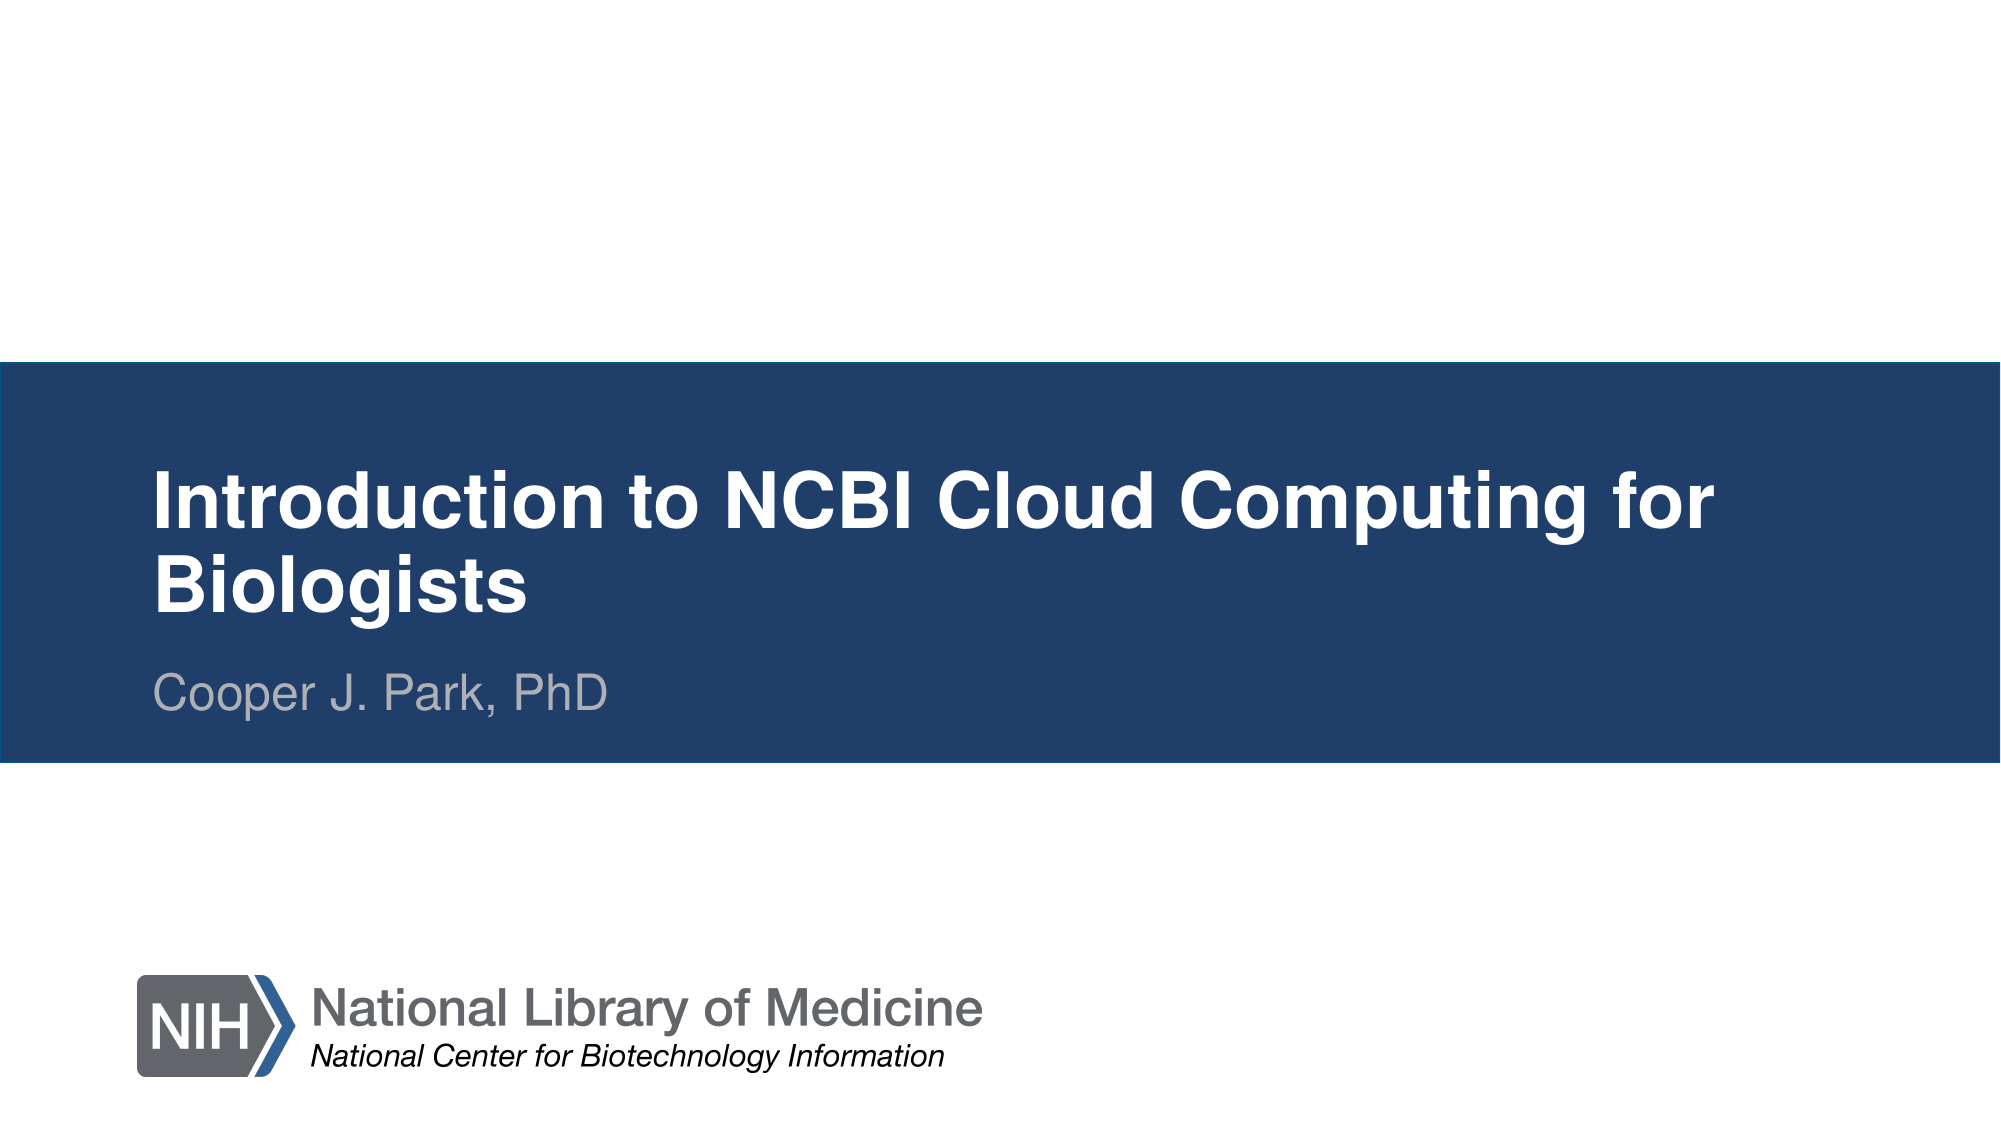

# Introduction to NCBI Cloud Computing for Biologists
Cooper J. Park, PhD